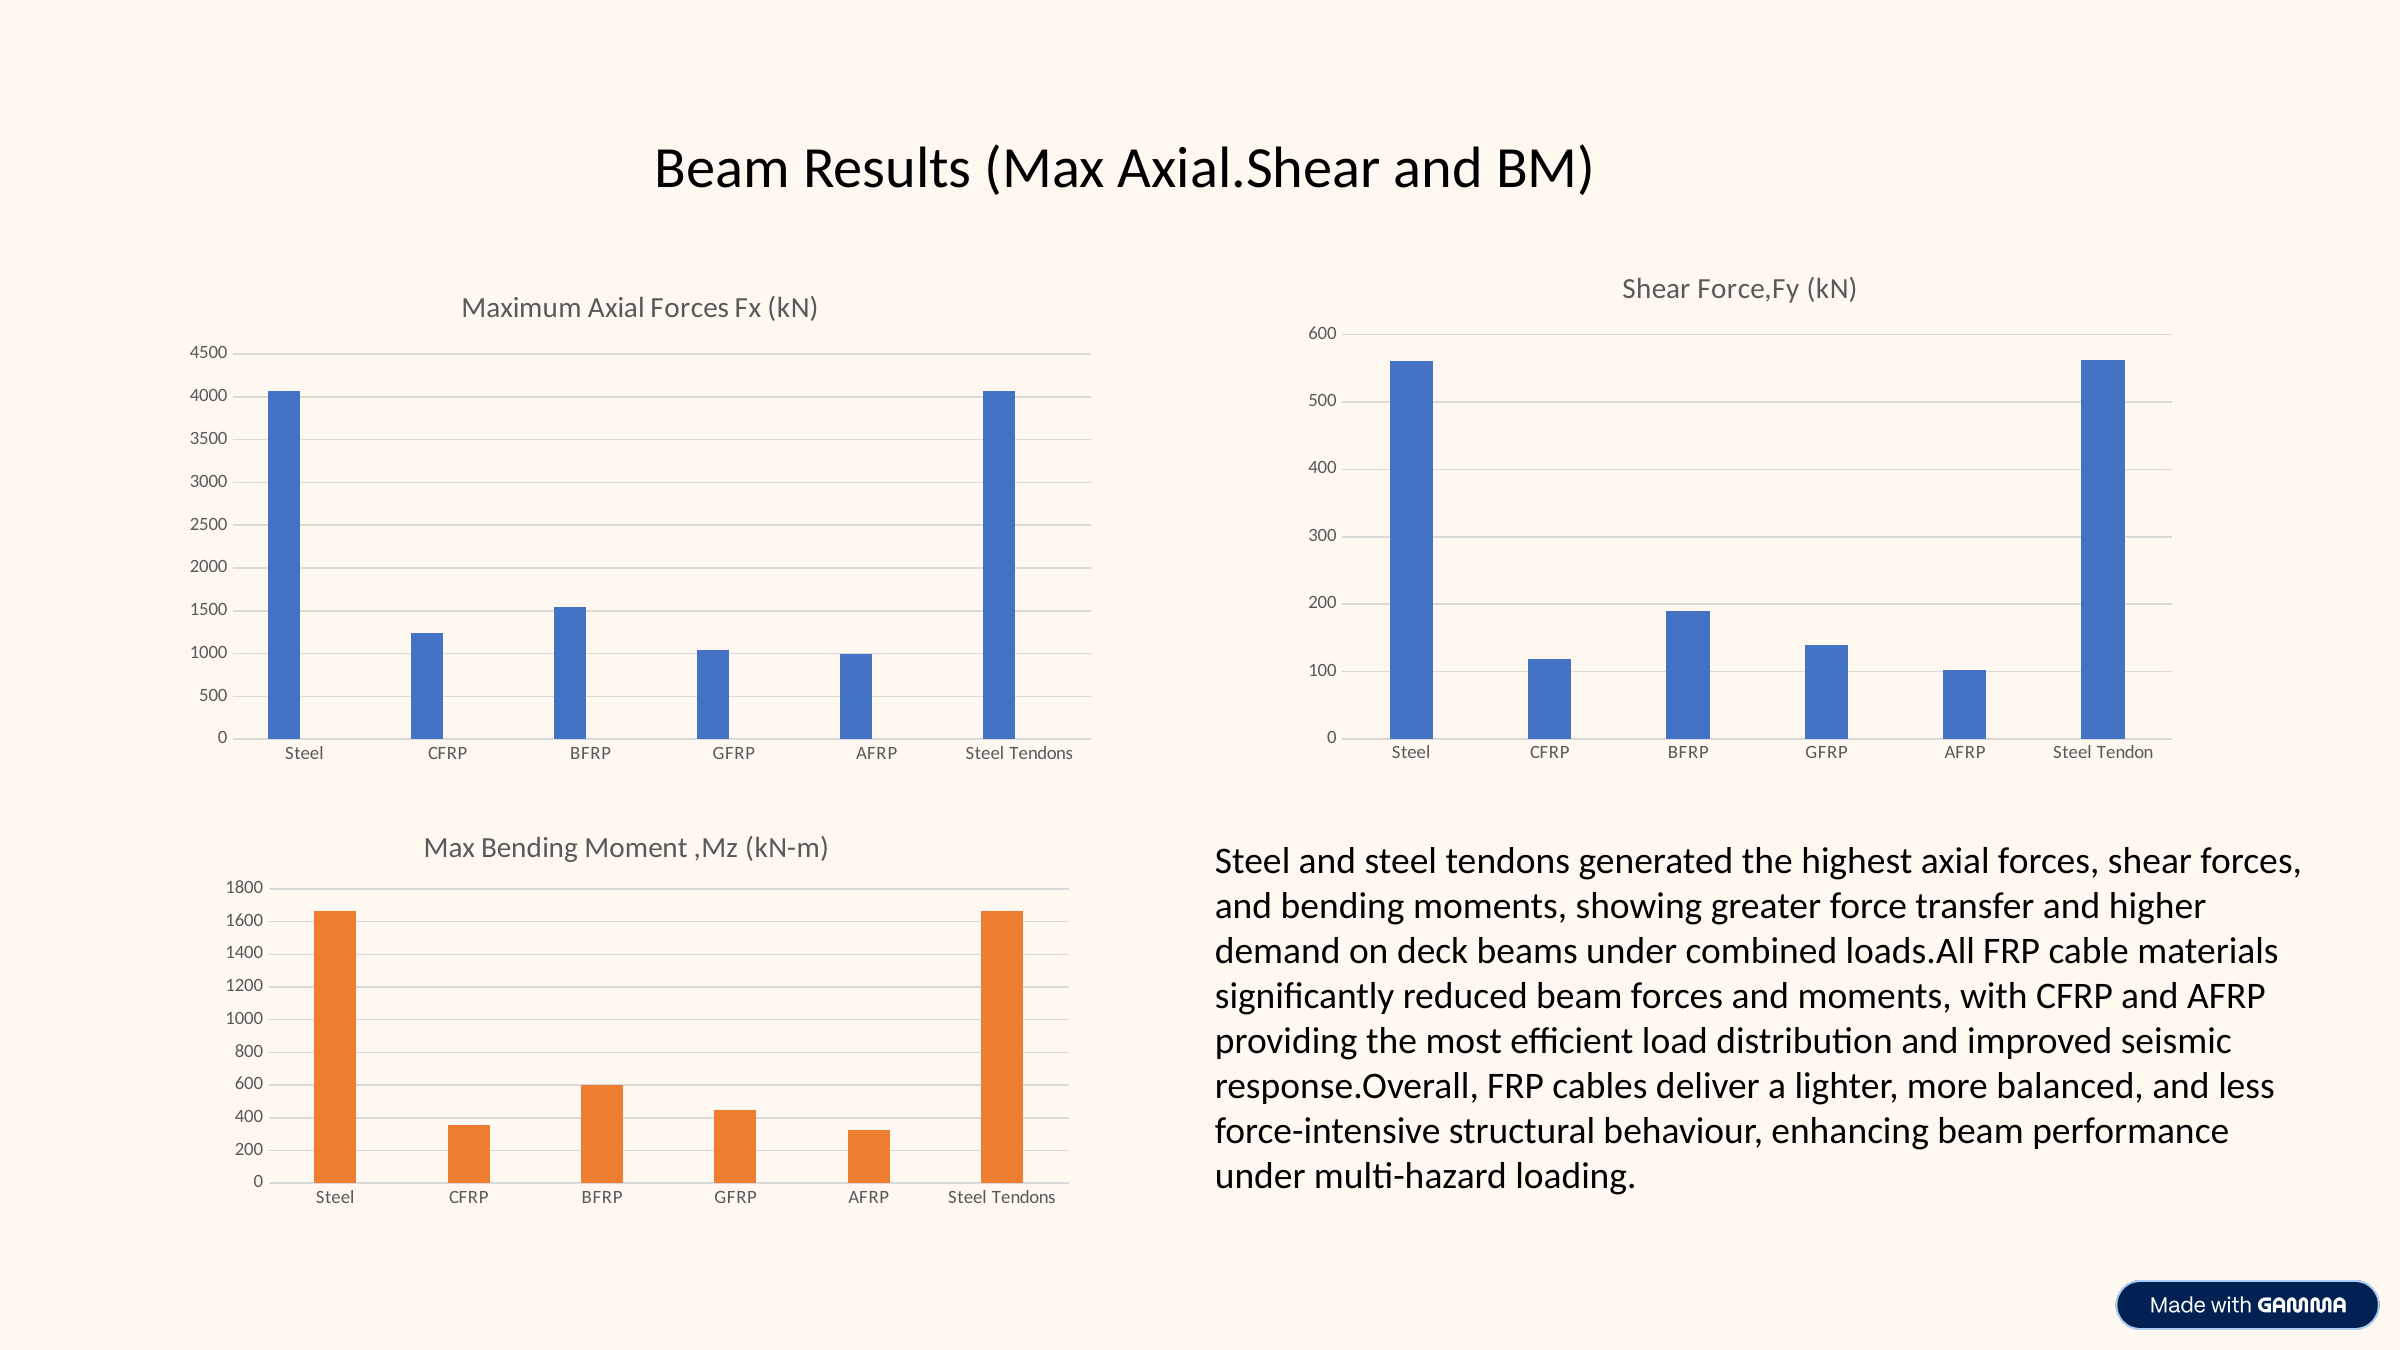

Beam Results (Max Axial.Shear and BM)

### Chart:

| Category | Shear Force,Fy (kN) |
|---|---|
| Steel | 561.37 |
| CFRP | 118.04 |
| BFRP | 189.82 |
| GFRP | 139.83 |
| AFRP | 101.92 |
| Steel Tendon | 562.72 |

### Chart: Maximum Axial Forces Fx (kN)

| Category | Fx (kN) | Series 2 |
|---|---|---|
| Steel | 4062.6 | None |
| CFRP | 1236.78 | None |
| BFRP | 1541.96 | None |
| GFRP | 1047.3 | None |
| AFRP | 998.86 | None |
| Steel Tendons | 4071.14 | None |

### Chart: Max Bending Moment ,Mz (kN-m)

| Category | Mz (kN-m) |
|---|---|
| Steel | 1664.47 |
| CFRP | 354.15 |
| BFRP | 598.1 |
| GFRP | 446.98 |
| AFRP | 324.16 |
| Steel Tendons | 1668.44 |
Steel and steel tendons generated the highest axial forces, shear forces, and bending moments, showing greater force transfer and higher demand on deck beams under combined loads.All FRP cable materials significantly reduced beam forces and moments, with CFRP and AFRP providing the most efficient load distribution and improved seismic response.Overall, FRP cables deliver a lighter, more balanced, and less force-intensive structural behaviour, enhancing beam performance under multi-hazard loading.